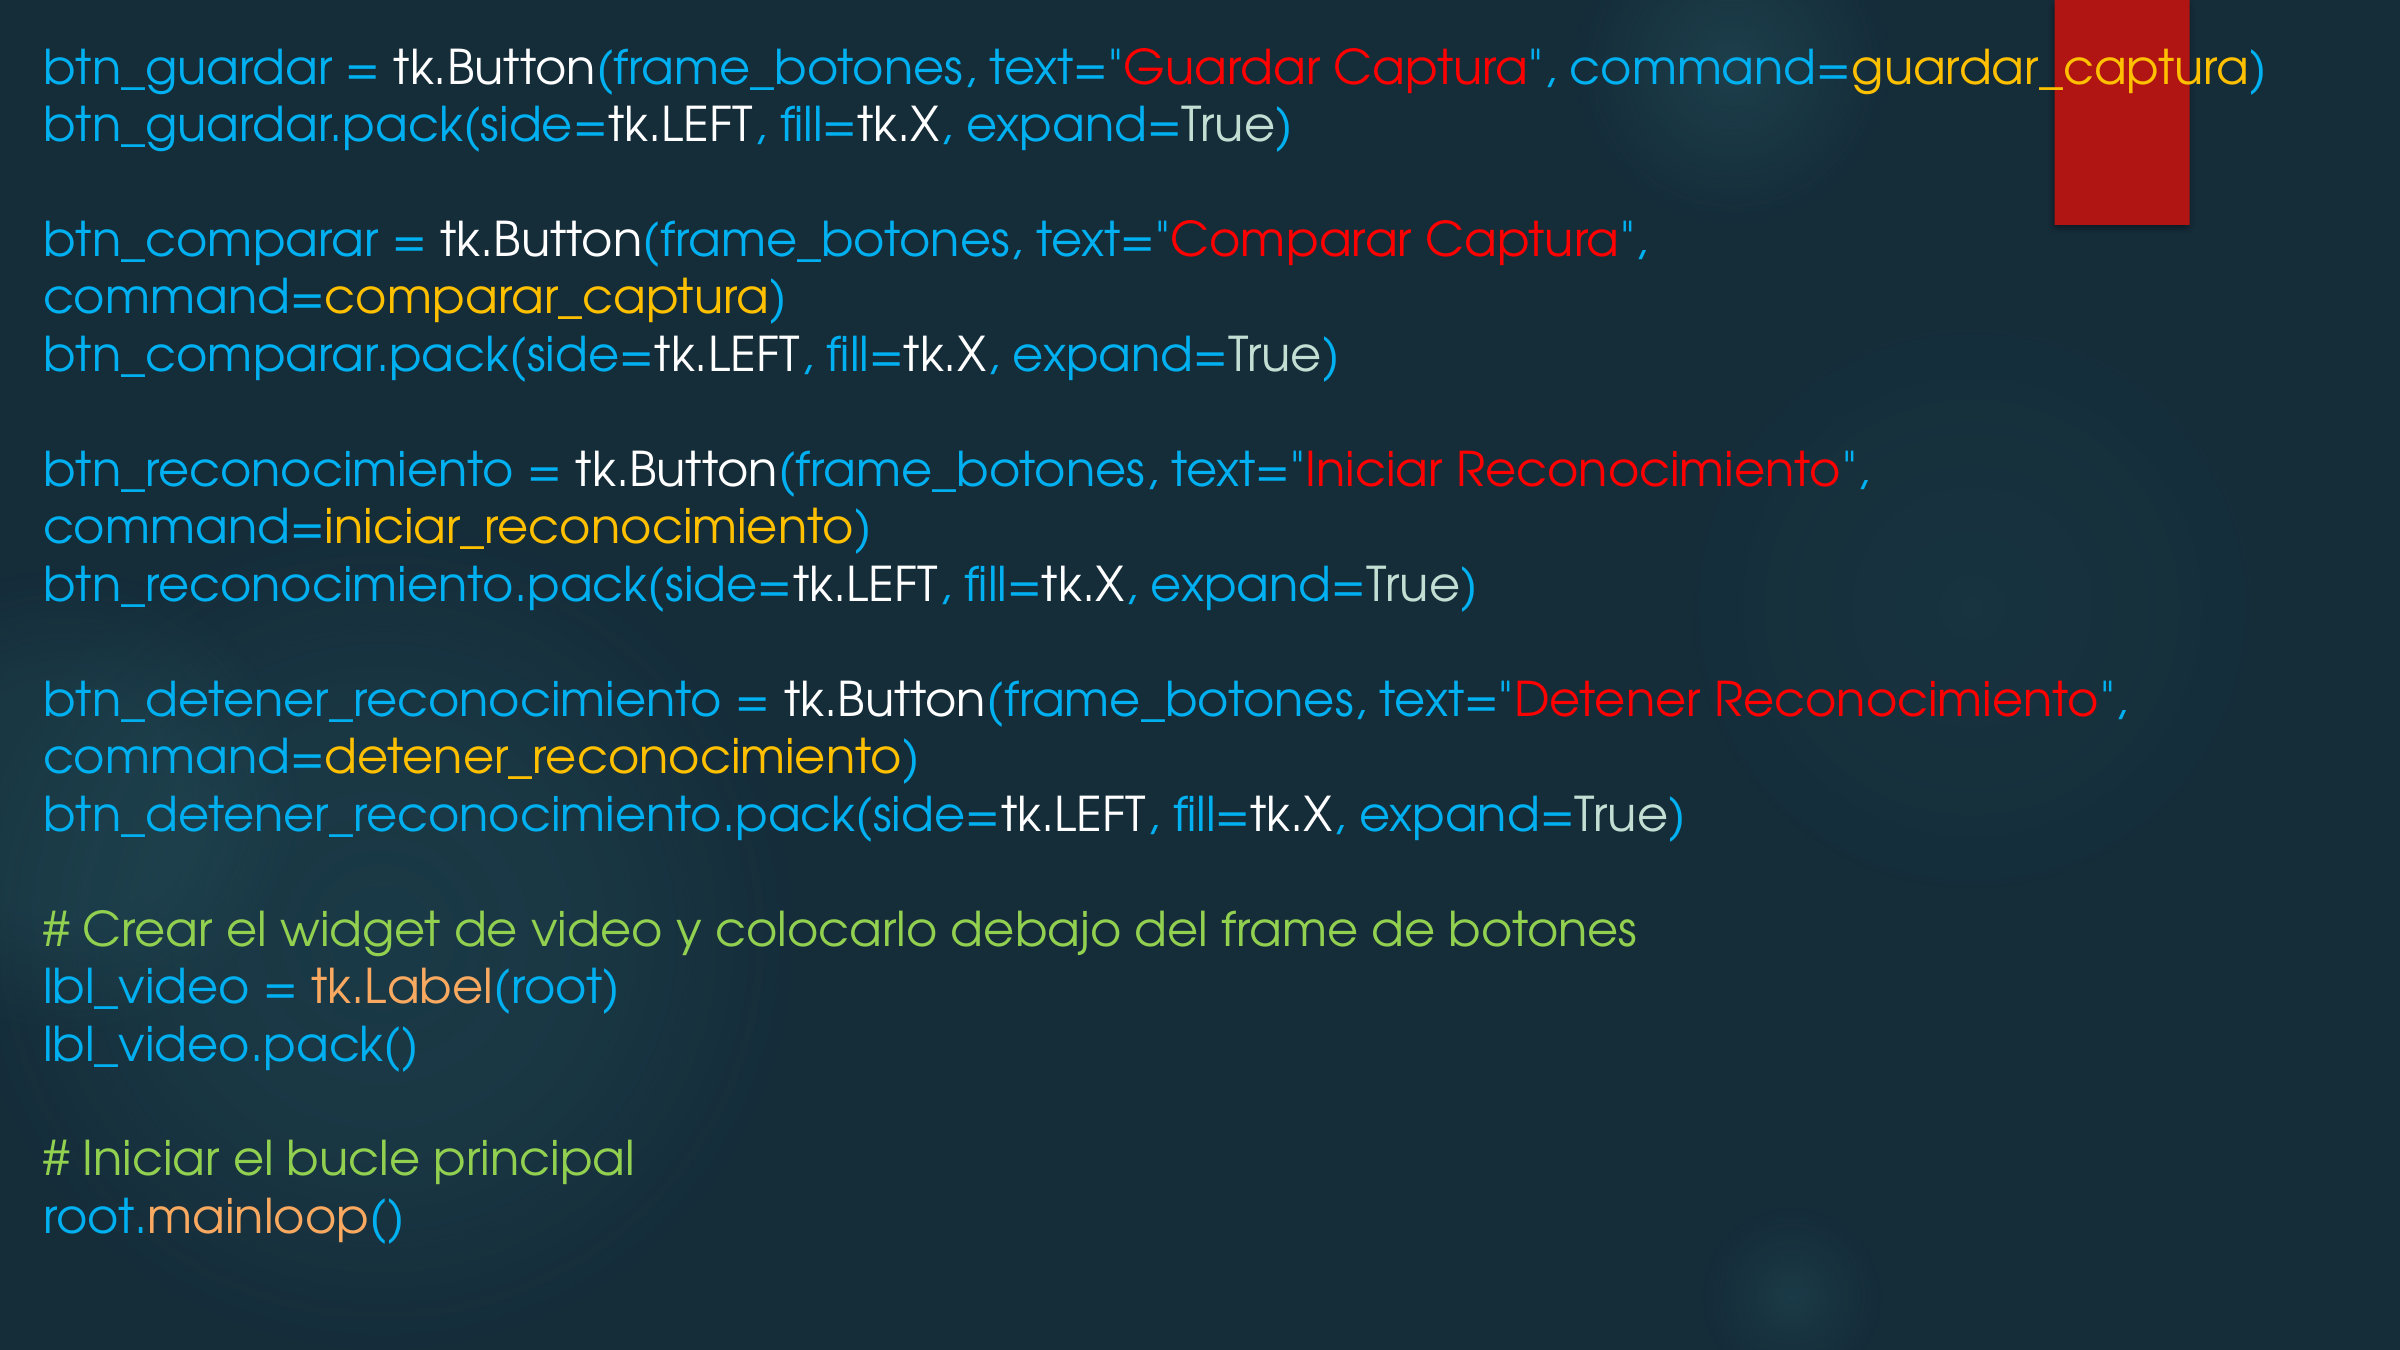

btn_guardar = tk.Button(frame_botones, text="Guardar Captura", command=guardar_captura)
btn_guardar.pack(side=tk.LEFT, fill=tk.X, expand=True)

btn_comparar = tk.Button(frame_botones, text="Comparar Captura", command=comparar_captura)
btn_comparar.pack(side=tk.LEFT, fill=tk.X, expand=True)

btn_reconocimiento = tk.Button(frame_botones, text="Iniciar Reconocimiento", command=iniciar_reconocimiento)
btn_reconocimiento.pack(side=tk.LEFT, fill=tk.X, expand=True)

btn_detener_reconocimiento = tk.Button(frame_botones, text="Detener Reconocimiento", command=detener_reconocimiento)
btn_detener_reconocimiento.pack(side=tk.LEFT, fill=tk.X, expand=True)

# Crear el widget de video y colocarlo debajo del frame de botones
lbl_video = tk.Label(root)
lbl_video.pack()

# Iniciar el bucle principal
root.mainloop()